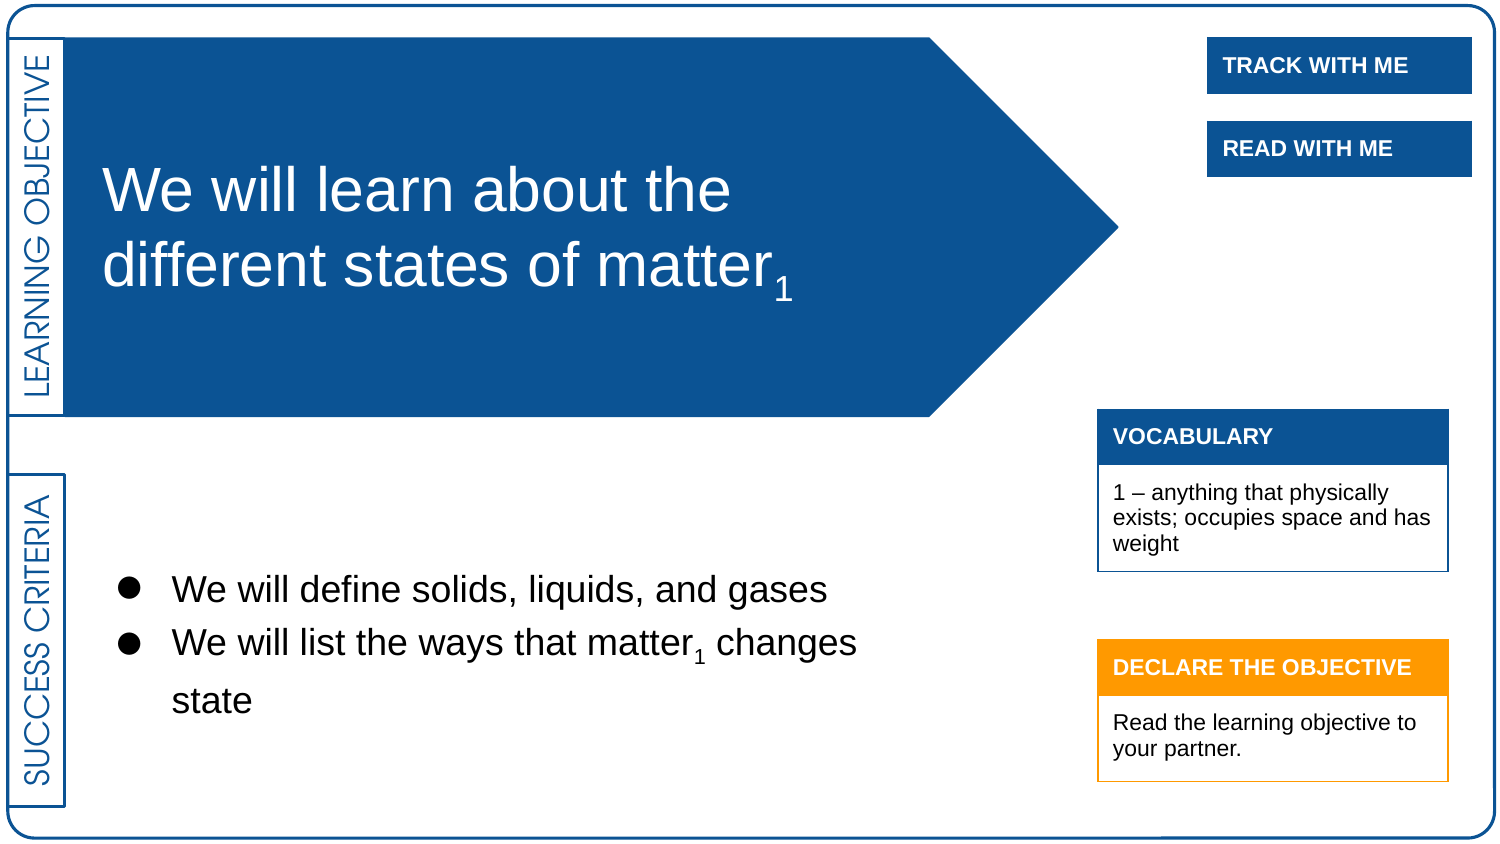

| TRACK WITH ME |
| --- |
# We will learn about the different states of matter1
| READ WITH ME |
| --- |
| VOCABULARY |
| --- |
| 1 – anything that physically exists; occupies space and has weight |
We will define solids, liquids, and gases
We will list the ways that matter1 changes state
| DECLARE THE OBJECTIVE |
| --- |
| Read the learning objective to your partner. |